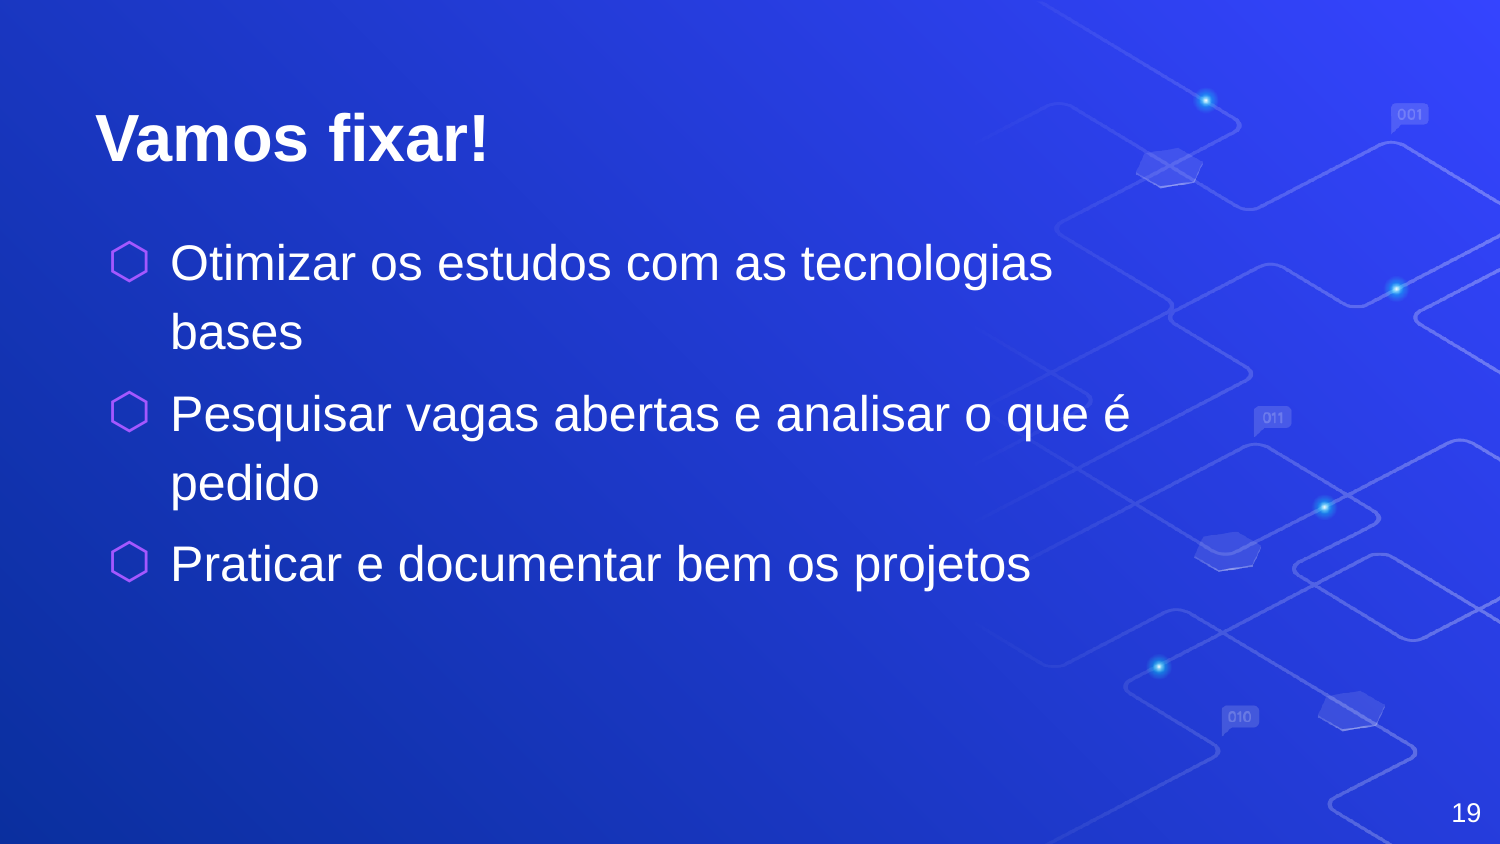

# Vamos fixar!
Otimizar os estudos com as tecnologias bases
Pesquisar vagas abertas e analisar o que é pedido
Praticar e documentar bem os projetos
19